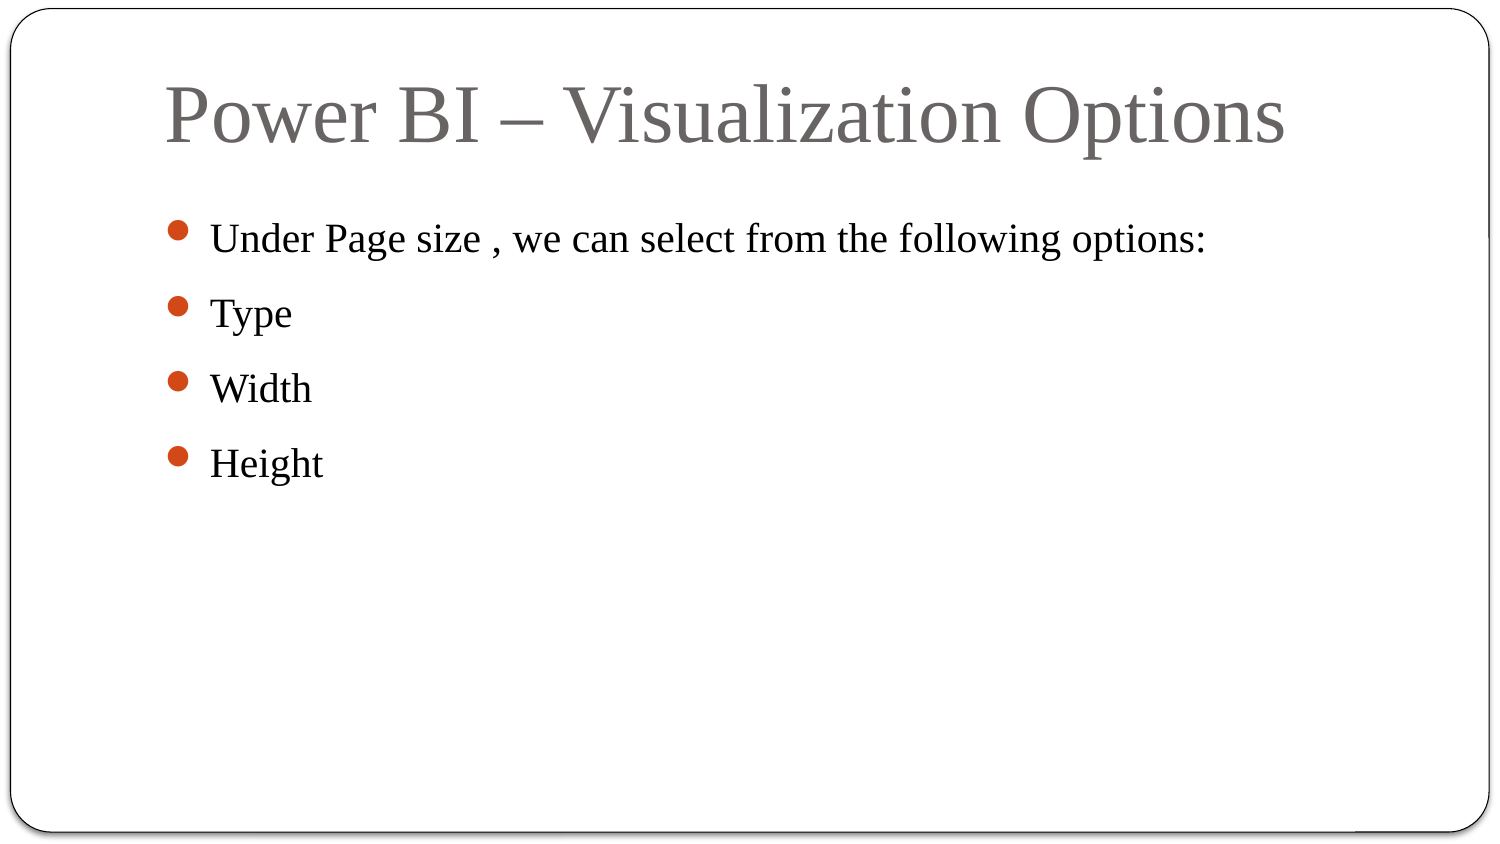

# Power BI – Visualization Options
Under Page size , we can select from the following options:
Type
Width
Height